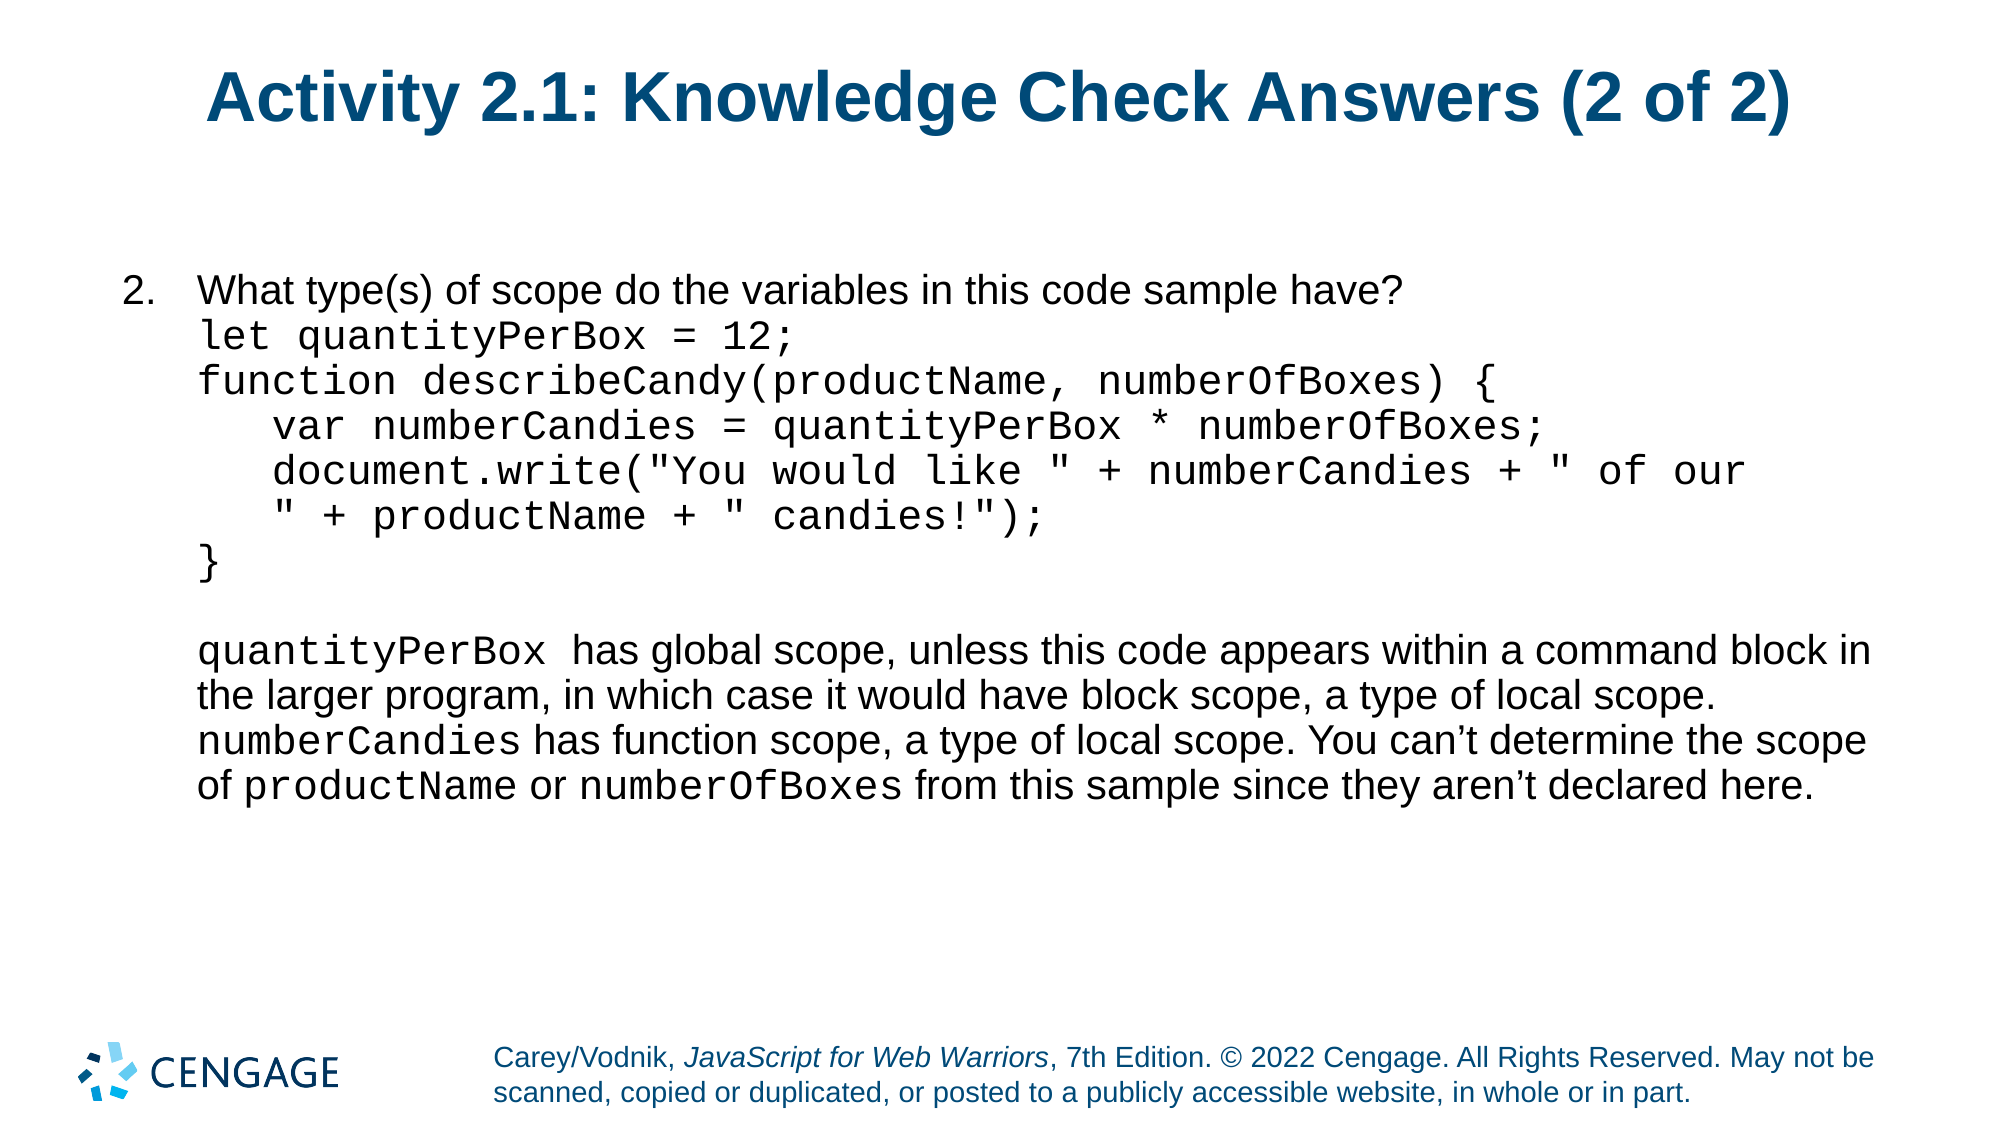

# Activity 2.1: Knowledge Check Answers (2 of 2)
What type(s) of scope do the variables in this code sample have?
let quantityPerBox = 12;
function describeCandy(productName, numberOfBoxes) {
   var numberCandies = quantityPerBox * numberOfBoxes;
   document.write("You would like " + numberCandies + " of our
   " + productName + " candies!");
}
quantityPerBox has global scope, unless this code appears within a command block in the larger program, in which case it would have block scope, a type of local scope. numberCandies has function scope, a type of local scope. You can’t determine the scope of productName or numberOfBoxes from this sample since they aren’t declared here.